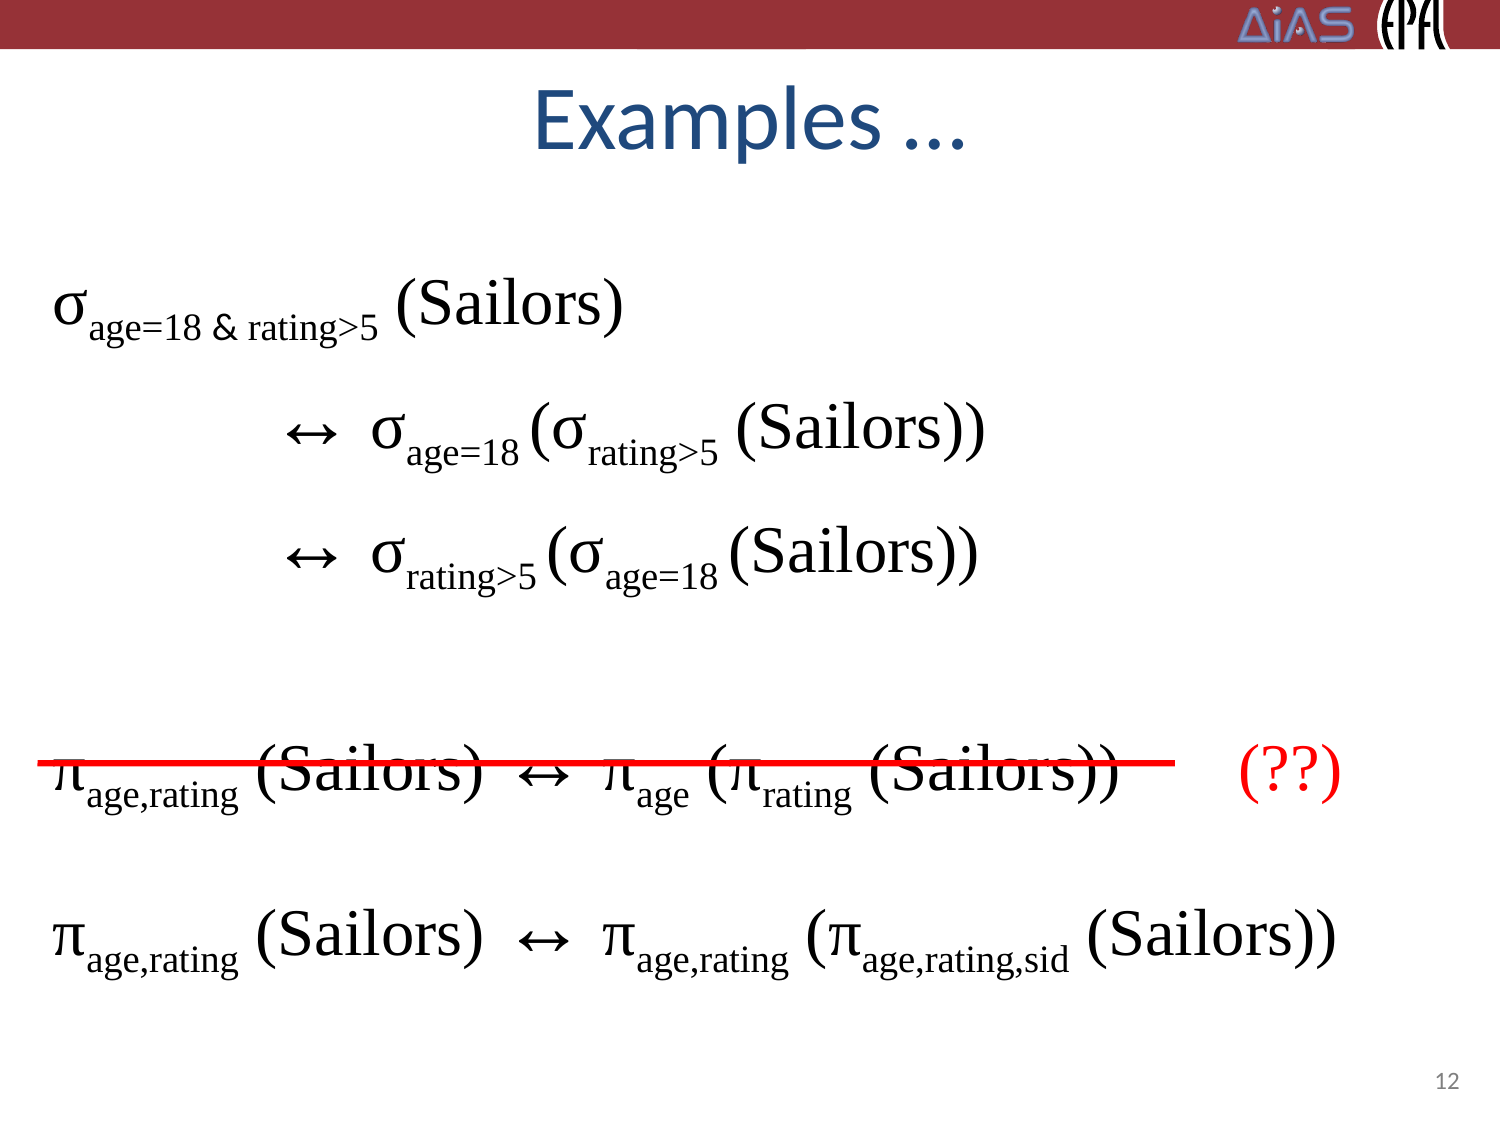

# Examples …
σage=18 & rating>5 (Sailors)
             ↔ σage=18 (σrating>5 (Sailors))
             ↔ σrating>5 (σage=18 (Sailors))

πage,rating (Sailors) ↔ πage (πrating (Sailors))       (??)

πage,rating (Sailors) ↔ πage,rating (πage,rating,sid (Sailors))

12